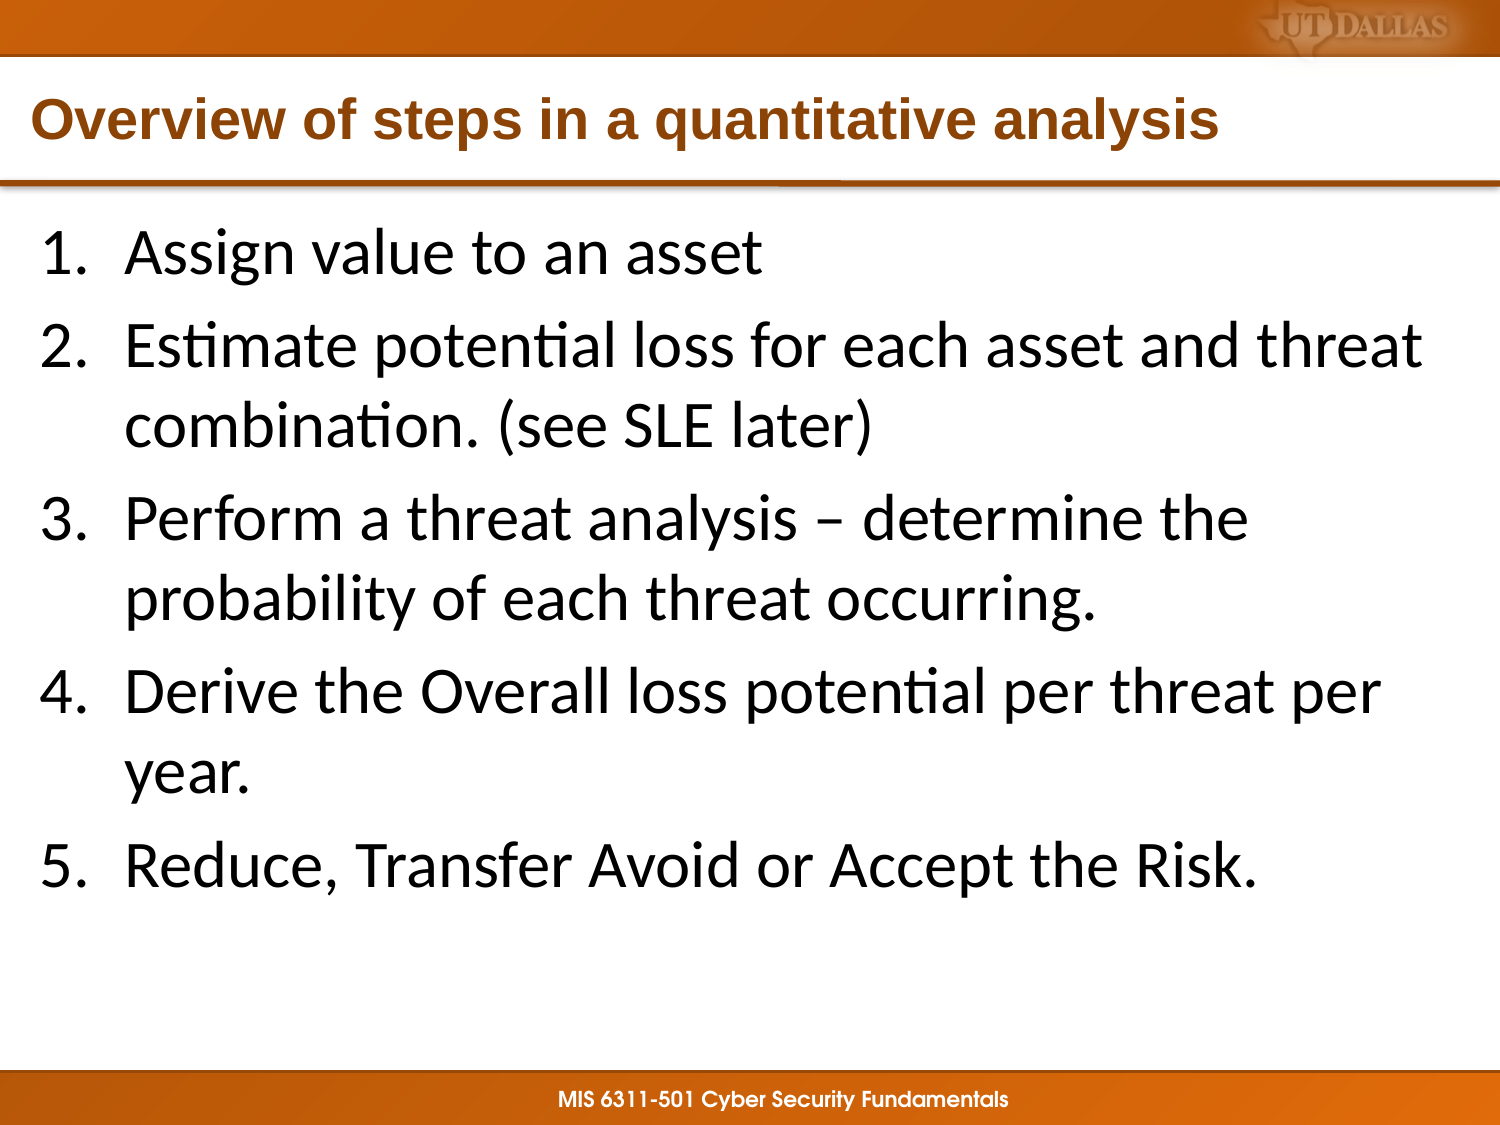

# Overview of steps in a quantitative analysis
Assign value to an asset
Estimate potential loss for each asset and threat combination. (see SLE later)
Perform a threat analysis – determine the probability of each threat occurring.
Derive the Overall loss potential per threat per year.
Reduce, Transfer Avoid or Accept the Risk.